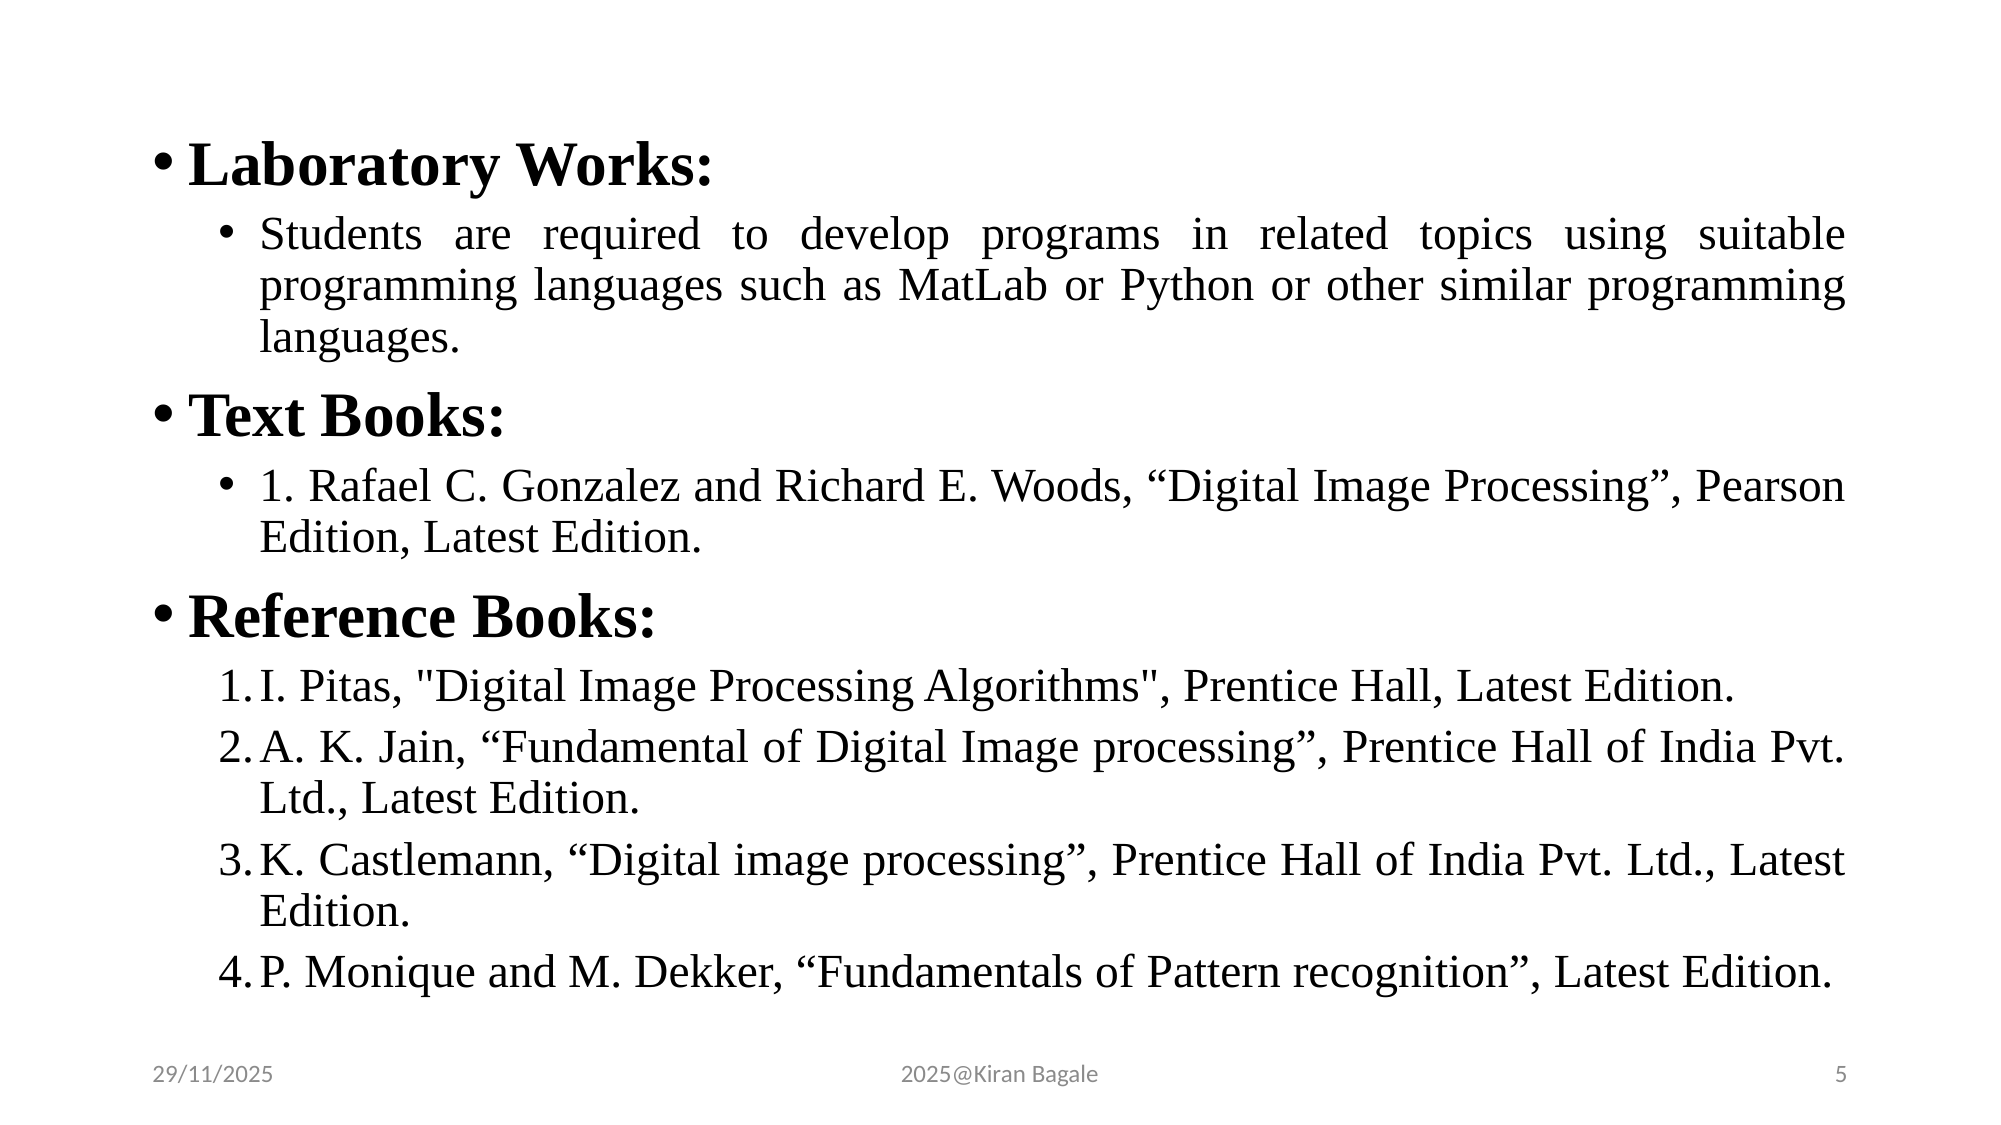

Laboratory Works:
Students are required to develop programs in related topics using suitable programming languages such as MatLab or Python or other similar programming languages.
Text Books:
1. Rafael C. Gonzalez and Richard E. Woods, “Digital Image Processing”, Pearson Edition, Latest Edition.
Reference Books:
I. Pitas, "Digital Image Processing Algorithms", Prentice Hall, Latest Edition.
A. K. Jain, “Fundamental of Digital Image processing”, Prentice Hall of India Pvt. Ltd., Latest Edition.
K. Castlemann, “Digital image processing”, Prentice Hall of India Pvt. Ltd., Latest Edition.
P. Monique and M. Dekker, “Fundamentals of Pattern recognition”, Latest Edition.

29/11/2025
2025@Kiran Bagale
5